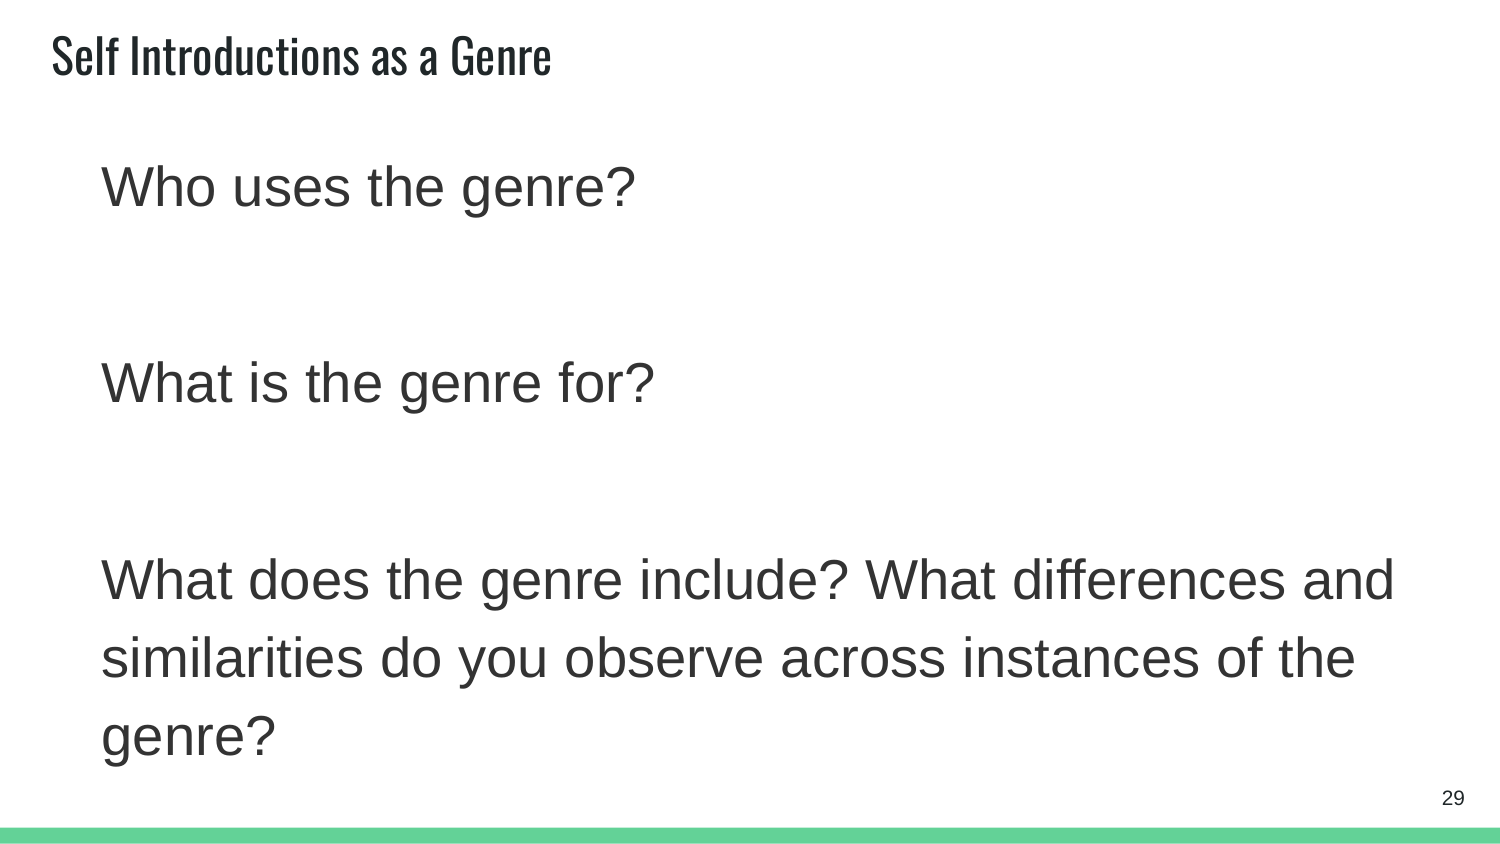

Self Introductions as a Genre
Who uses the genre?

What is the genre for?

What does the genre include? What differences and similarities do you observe across instances of the genre?

29